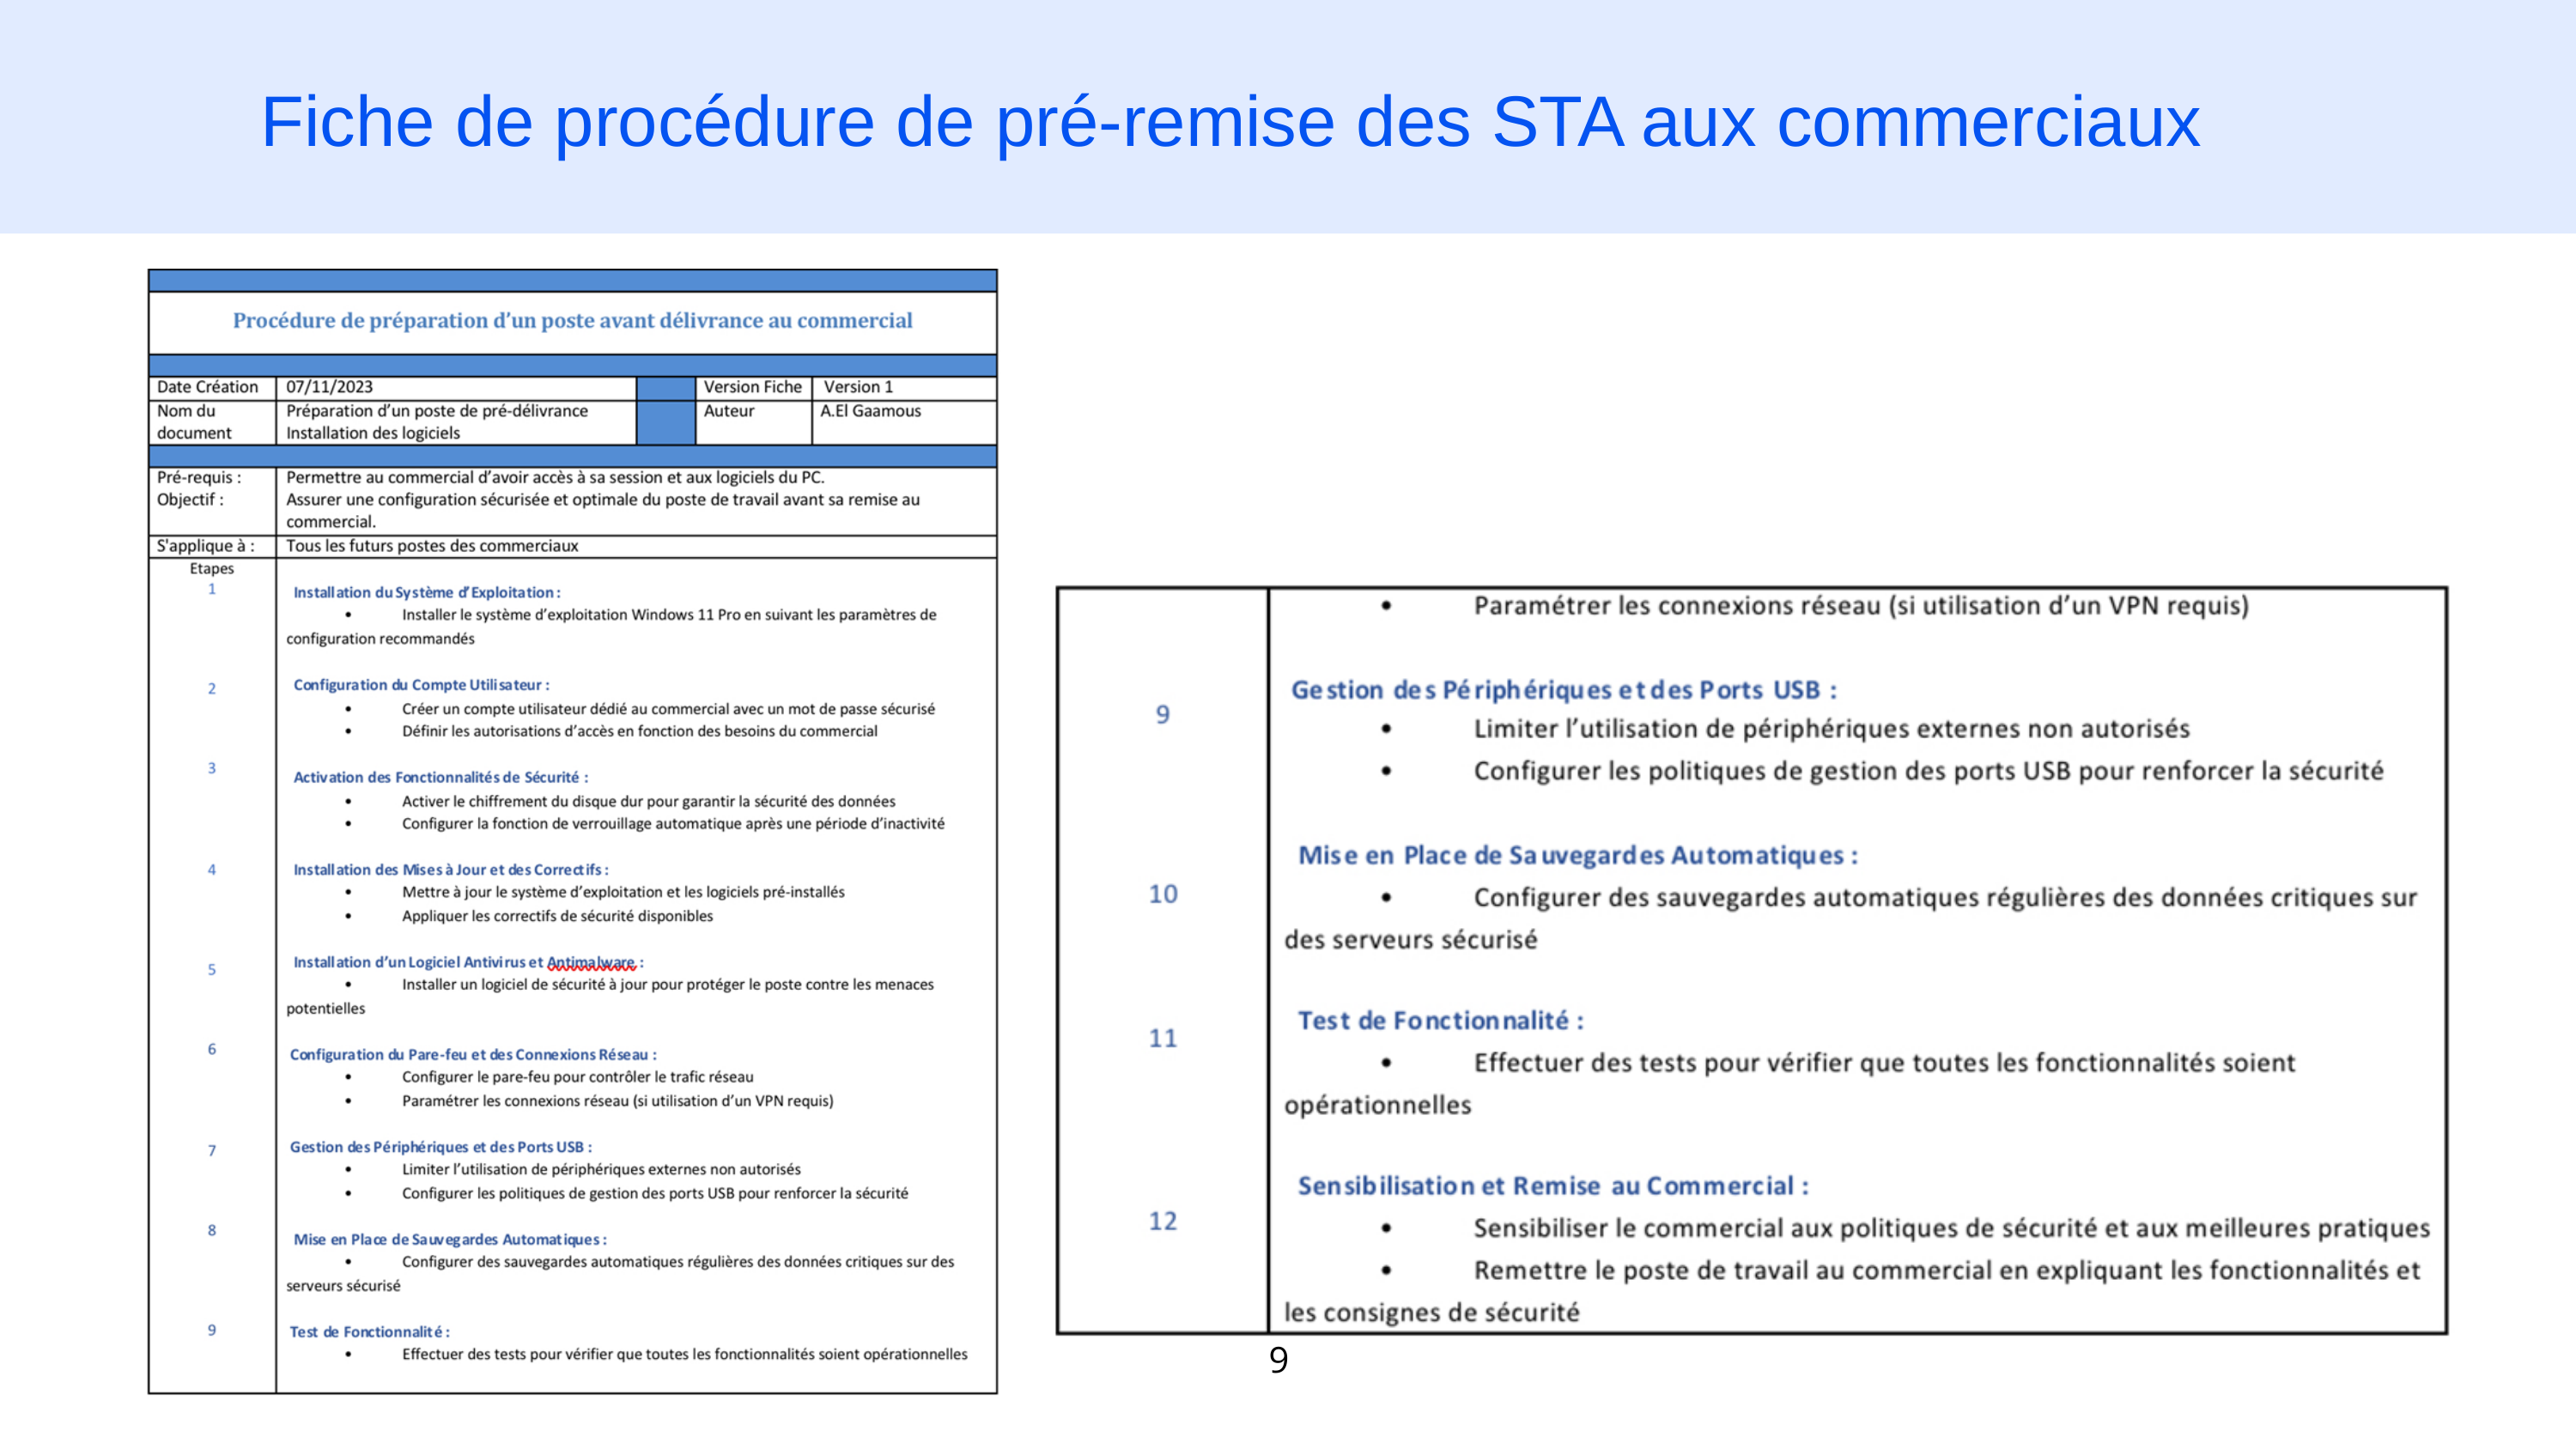

Fiche de procédure de pré-remise des STA aux commerciaux

9